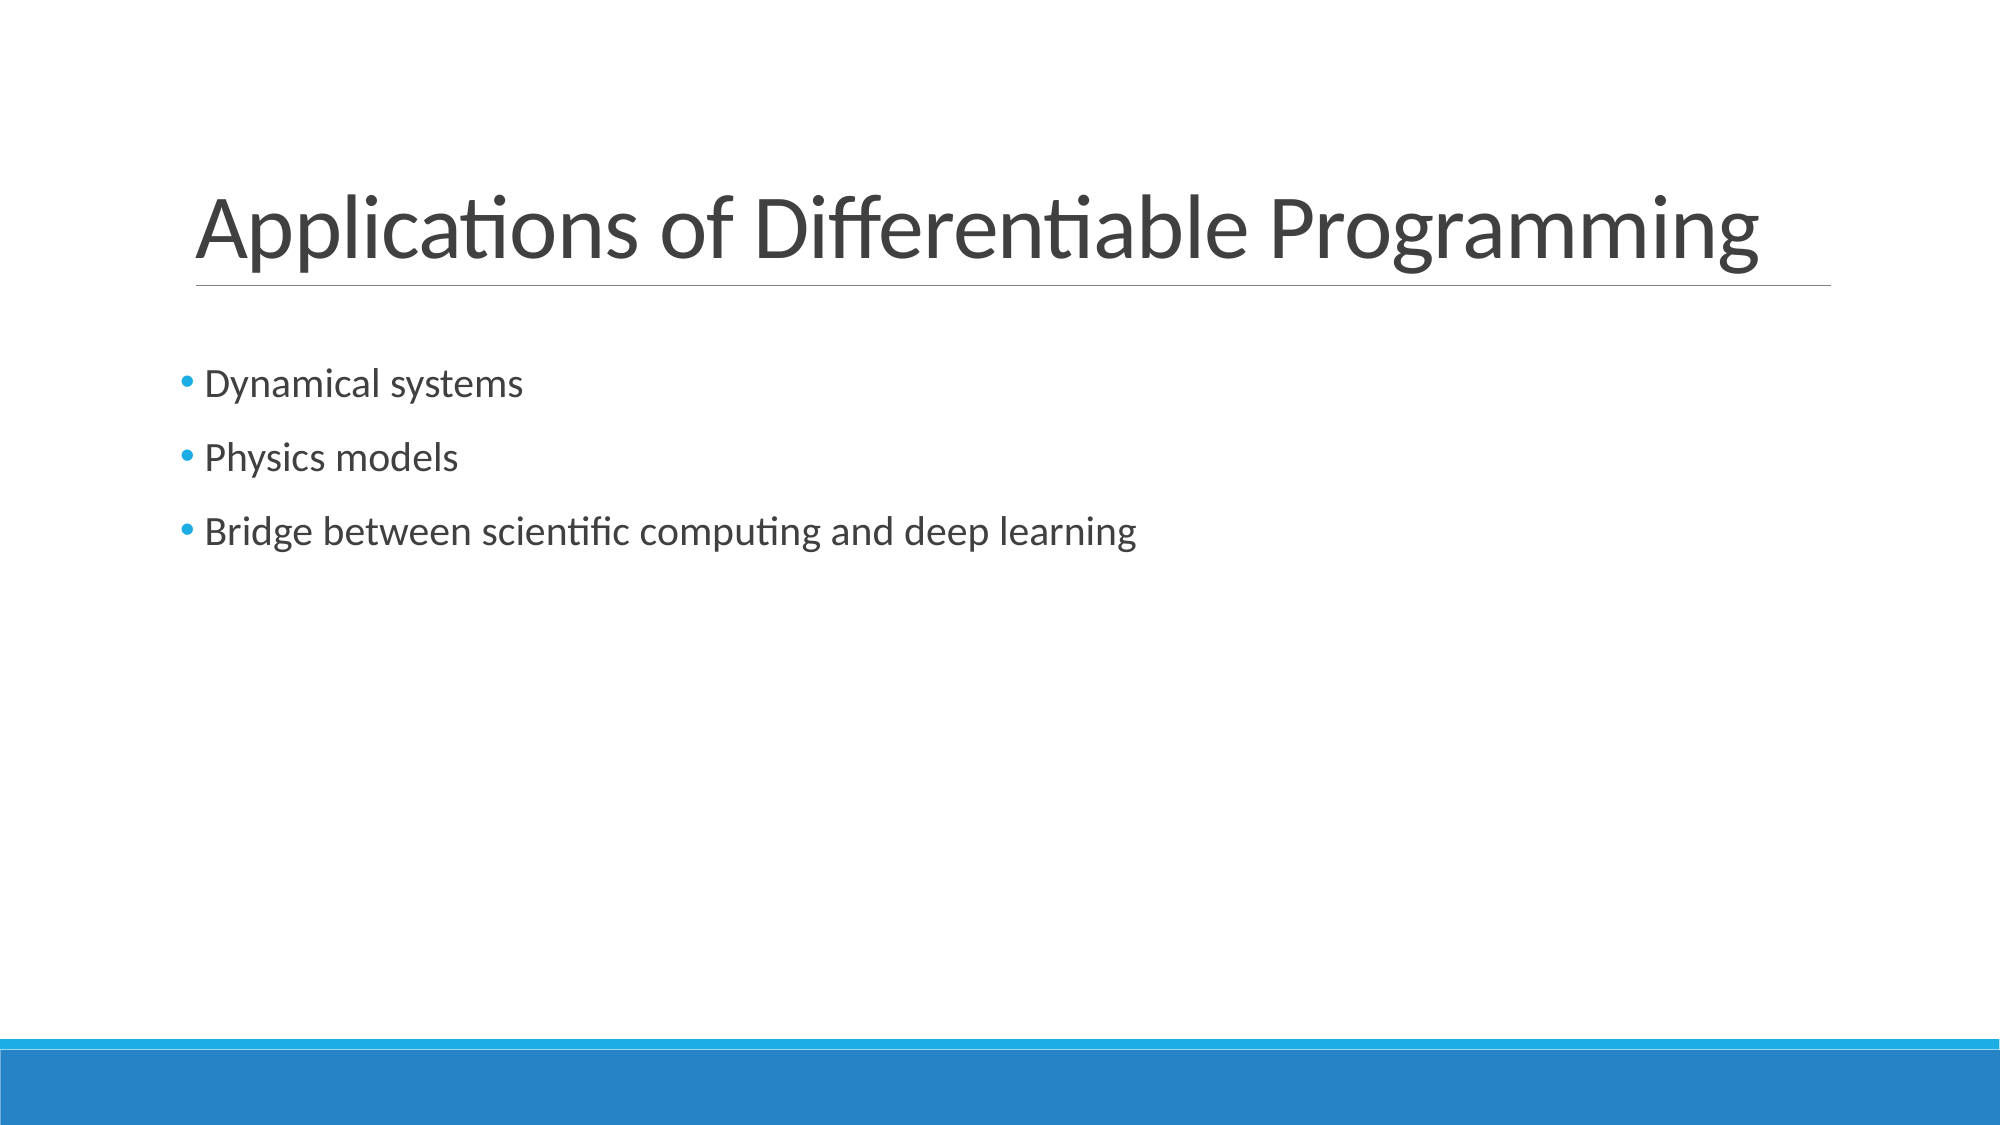

# Applications of Differentiable Programming
 Dynamical systems
 Physics models
 Bridge between scientific computing and deep learning